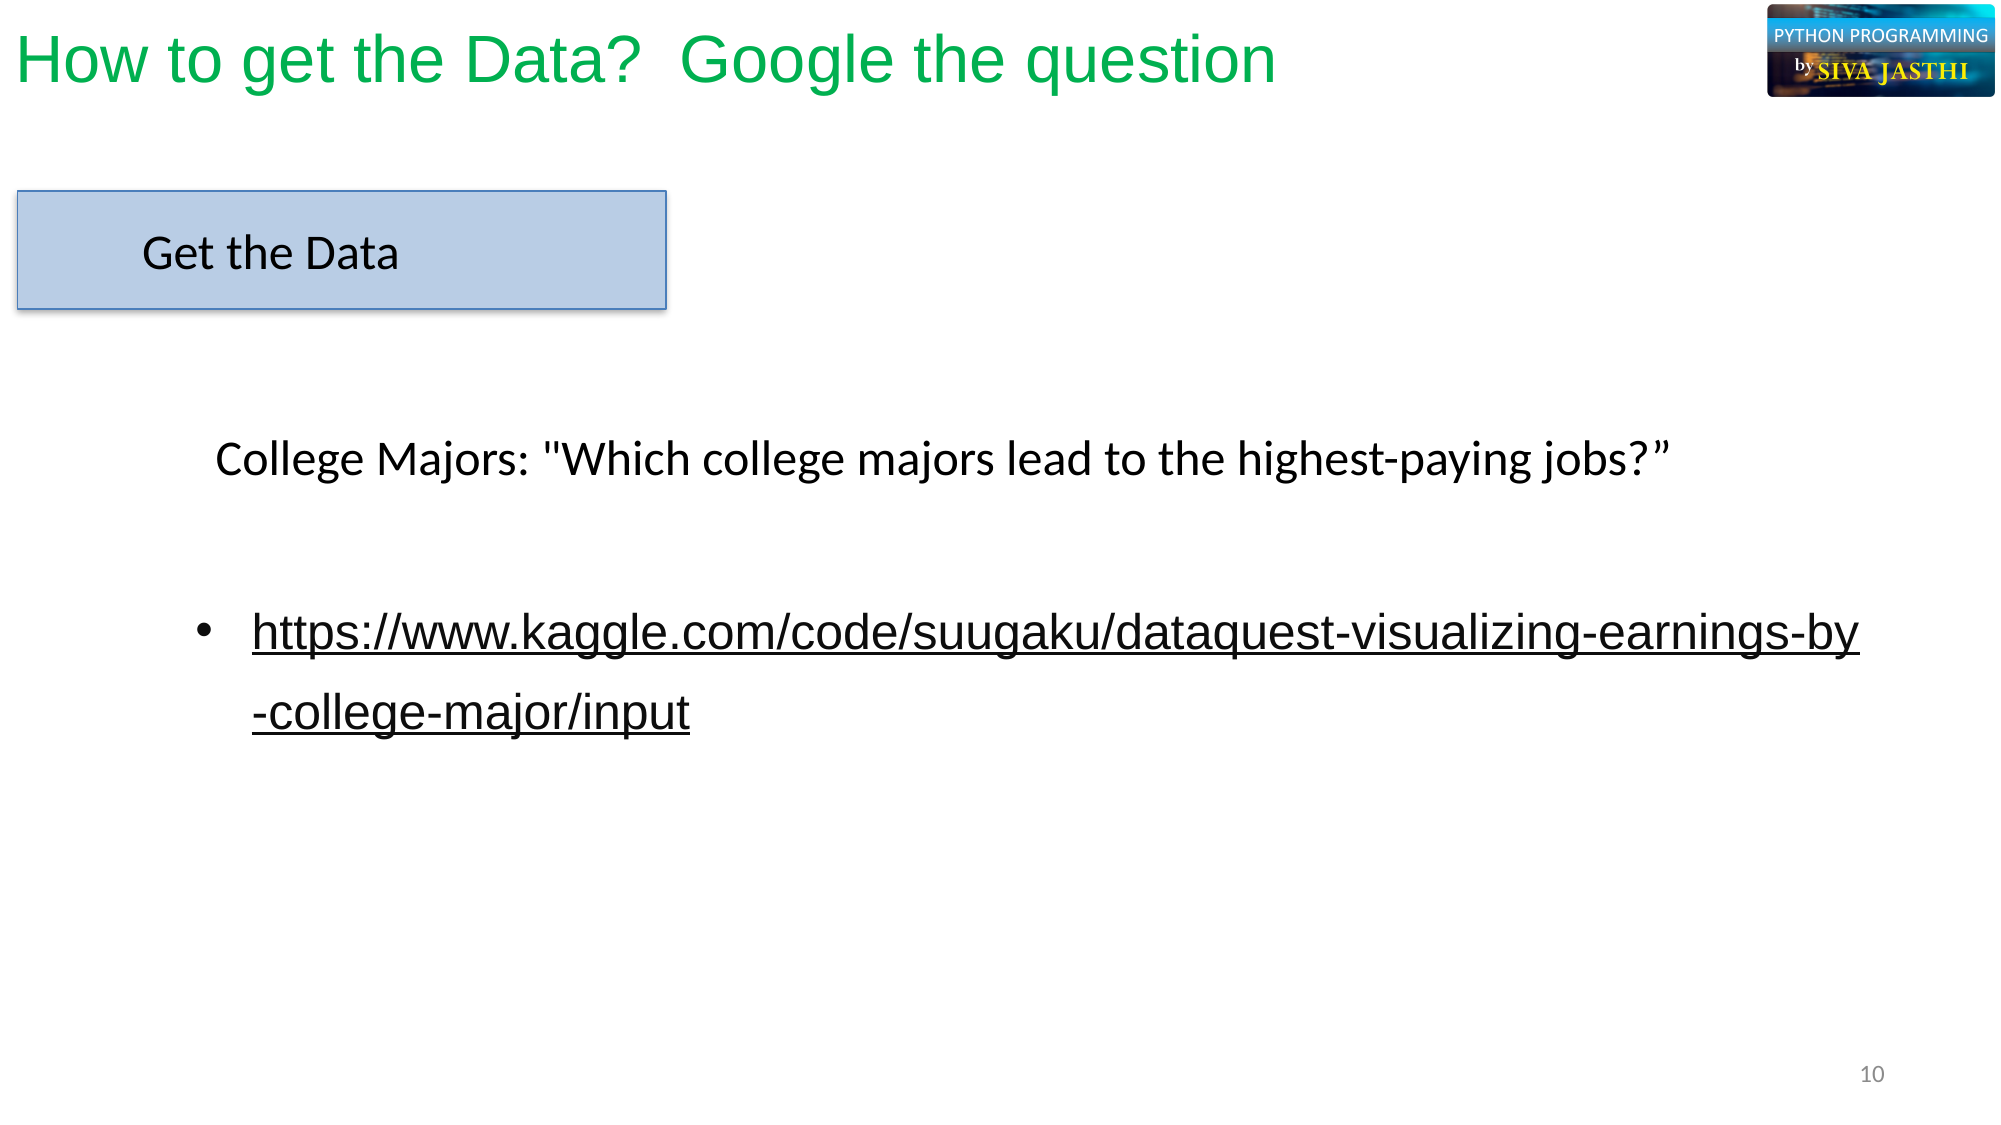

# How to get the Data?  Google the question

Get the Data
College Majors: "Which college majors lead to the highest-paying jobs?”
https://www.kaggle.com/code/suugaku/dataquest-visualizing-earnings-by-college-major/input
10